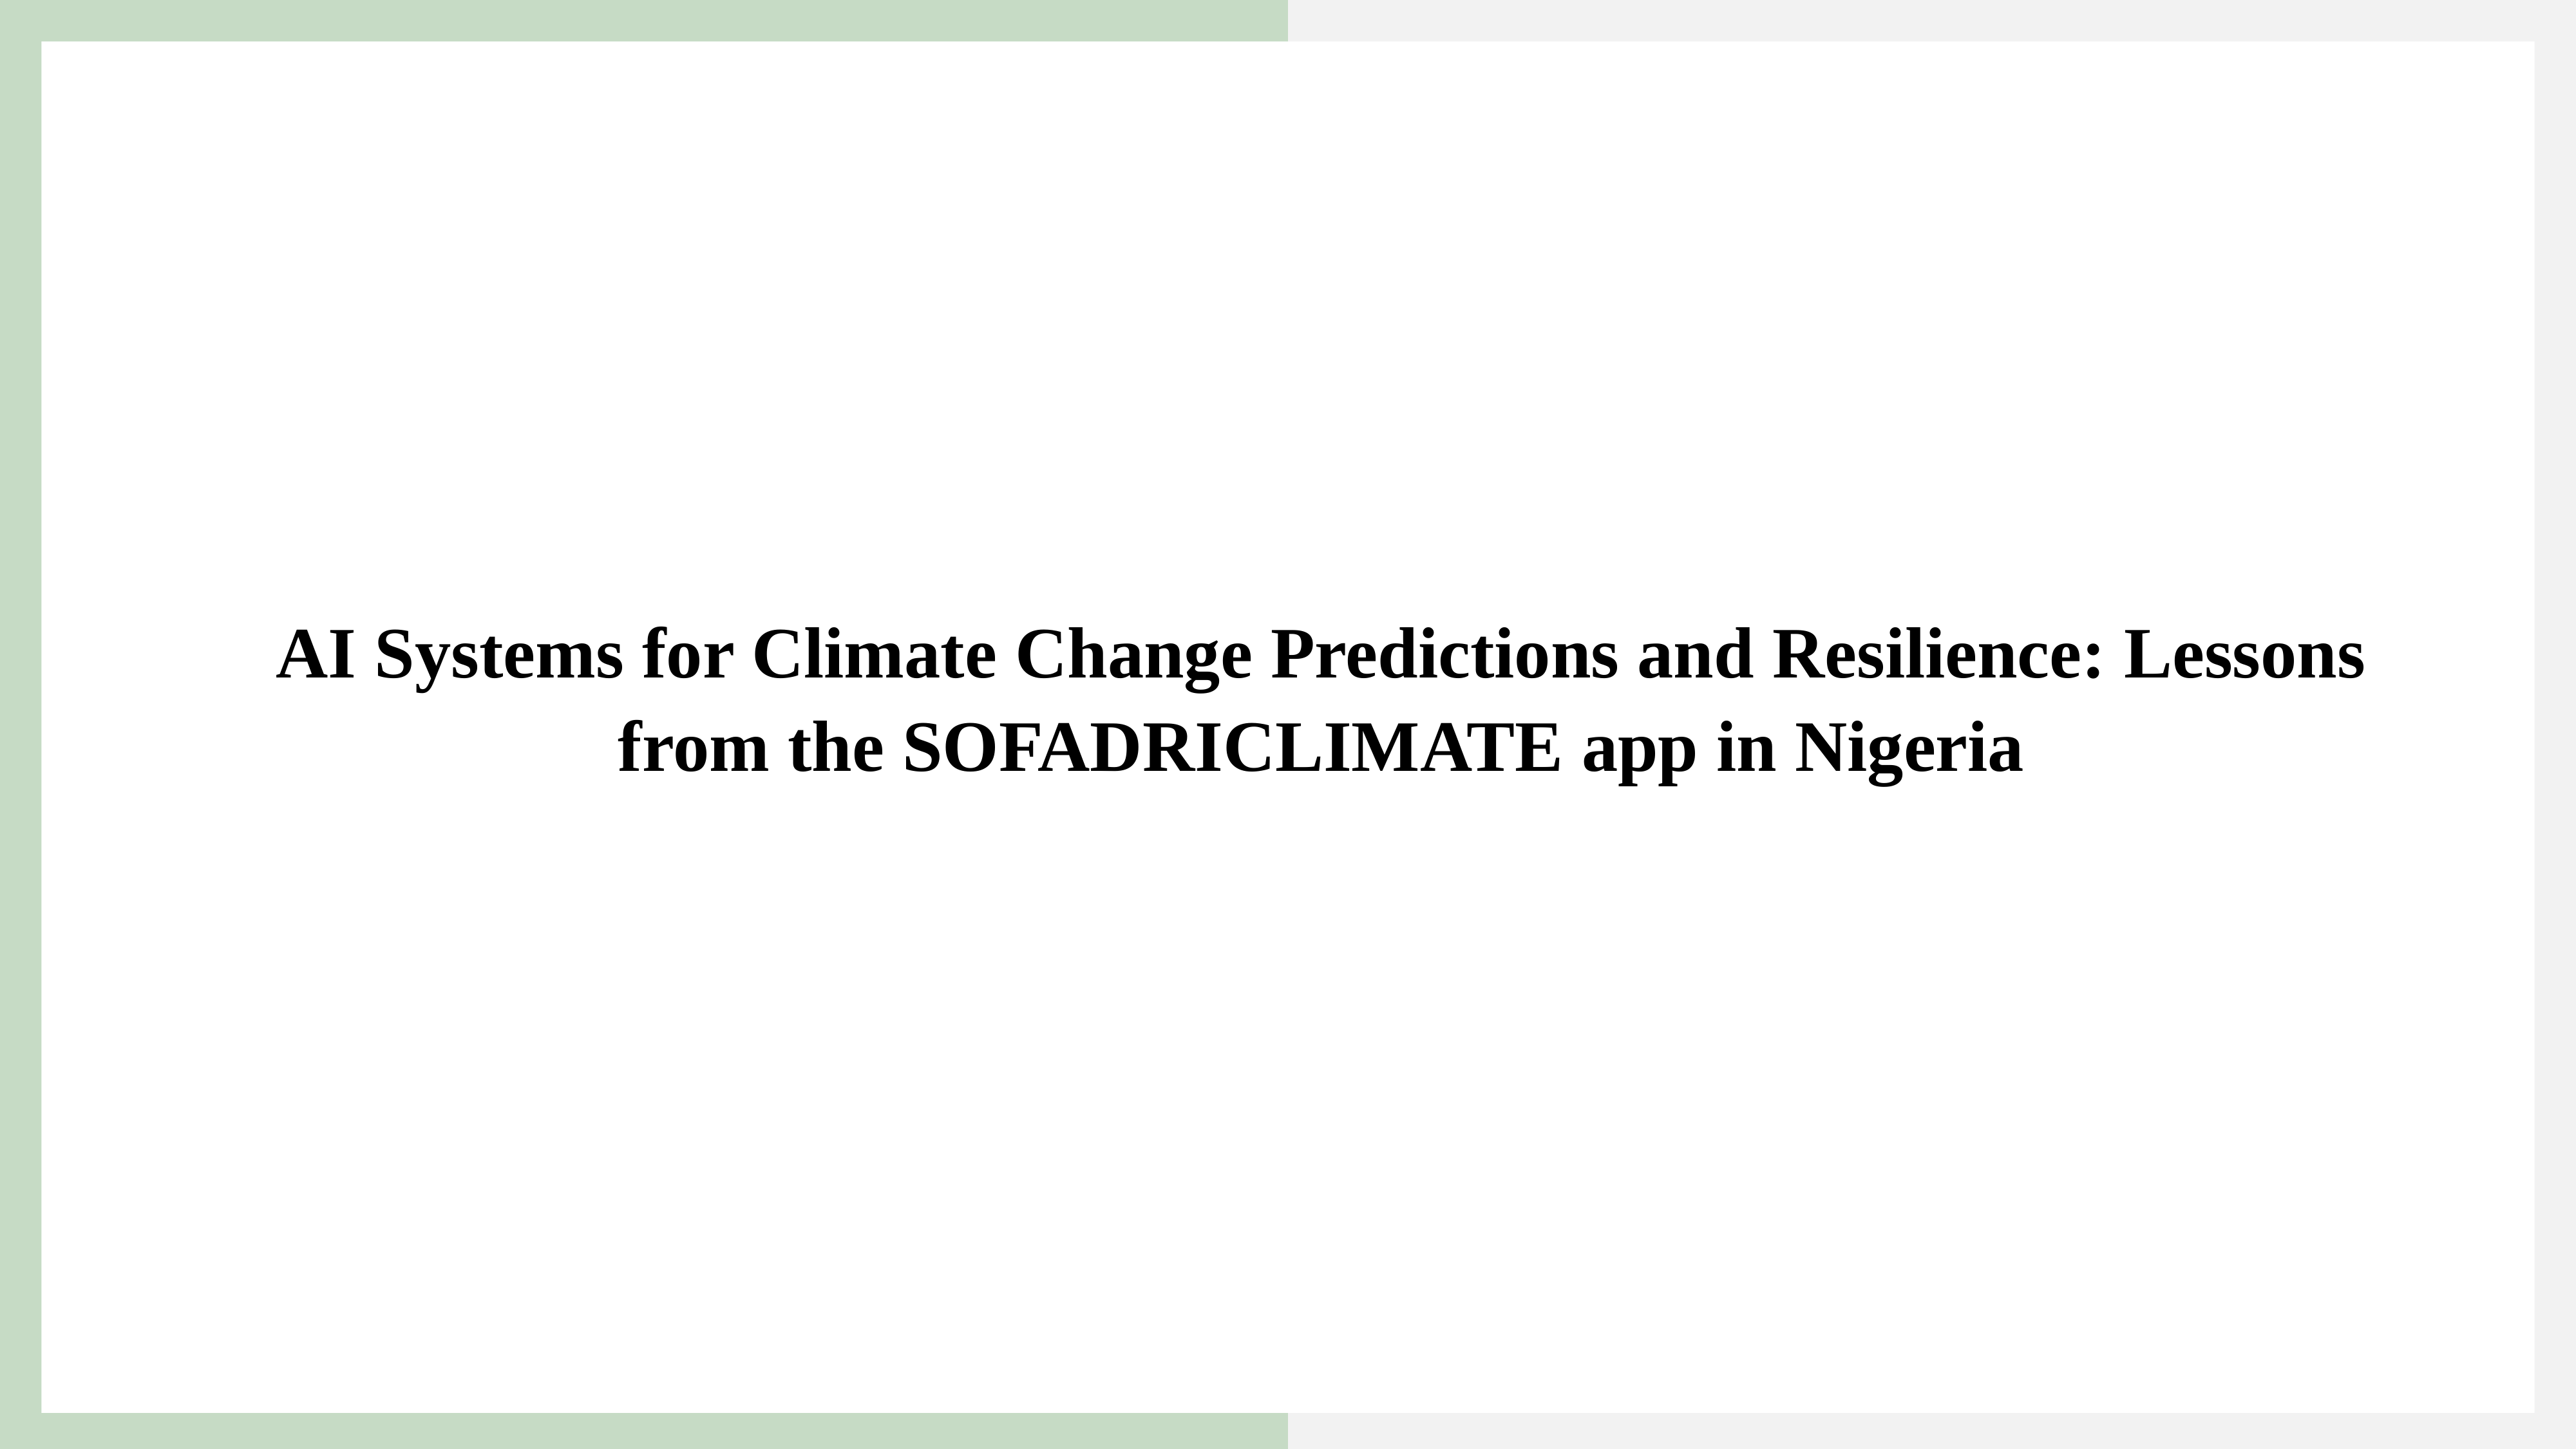

AI Systems for Climate Change Predictions and Resilience: Lessons from the SOFADRICLIMATE app in Nigeria